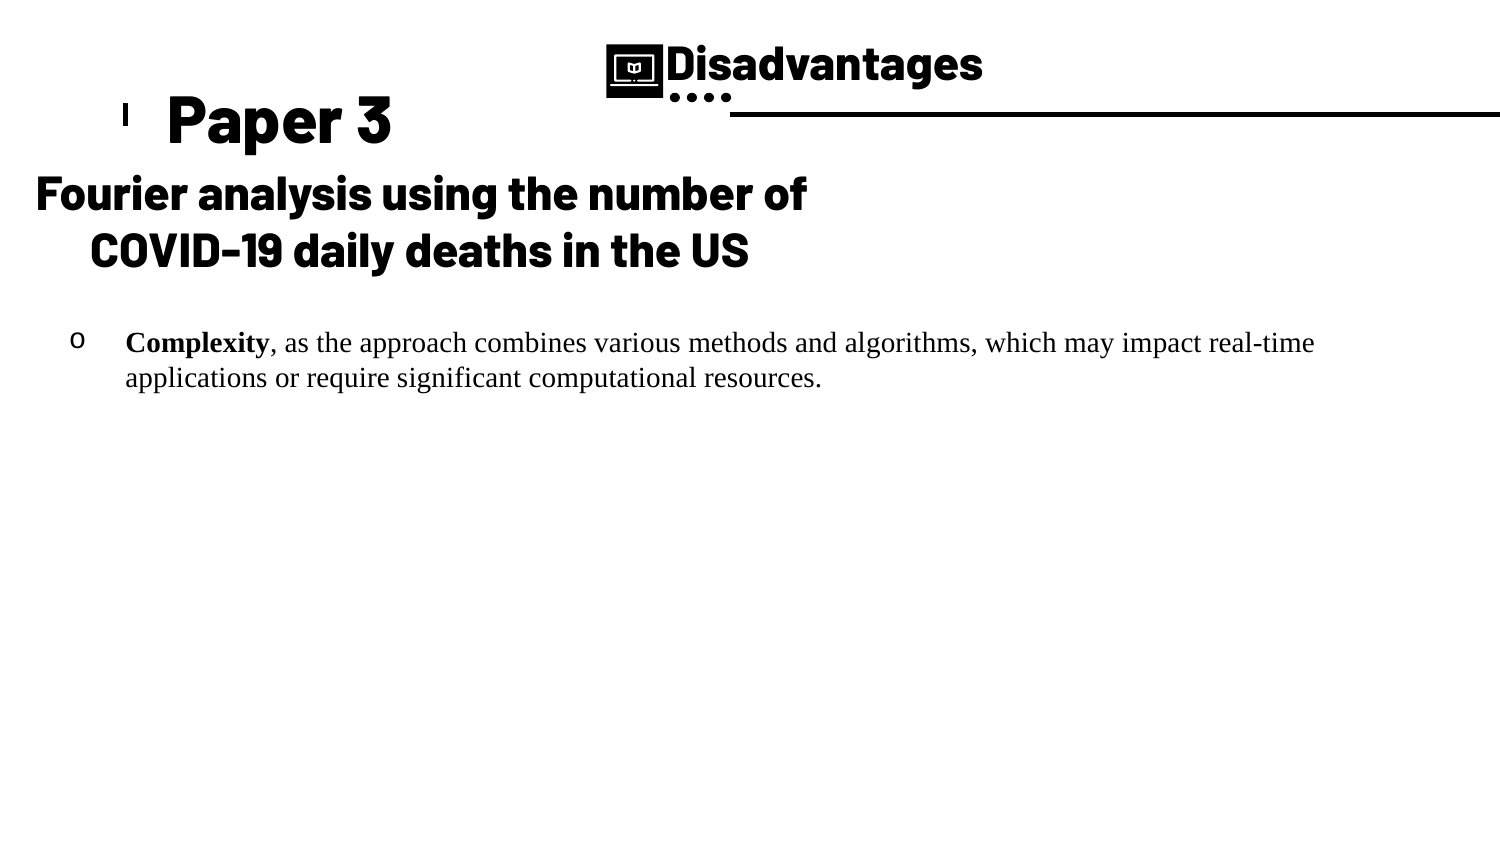

Disadvantages

# Paper 3

Fourier analysis using the number of COVID-19 daily deaths in the US

Complexity, as the approach combines various methods and algorithms, which may impact real-time applications or require significant computational resources.